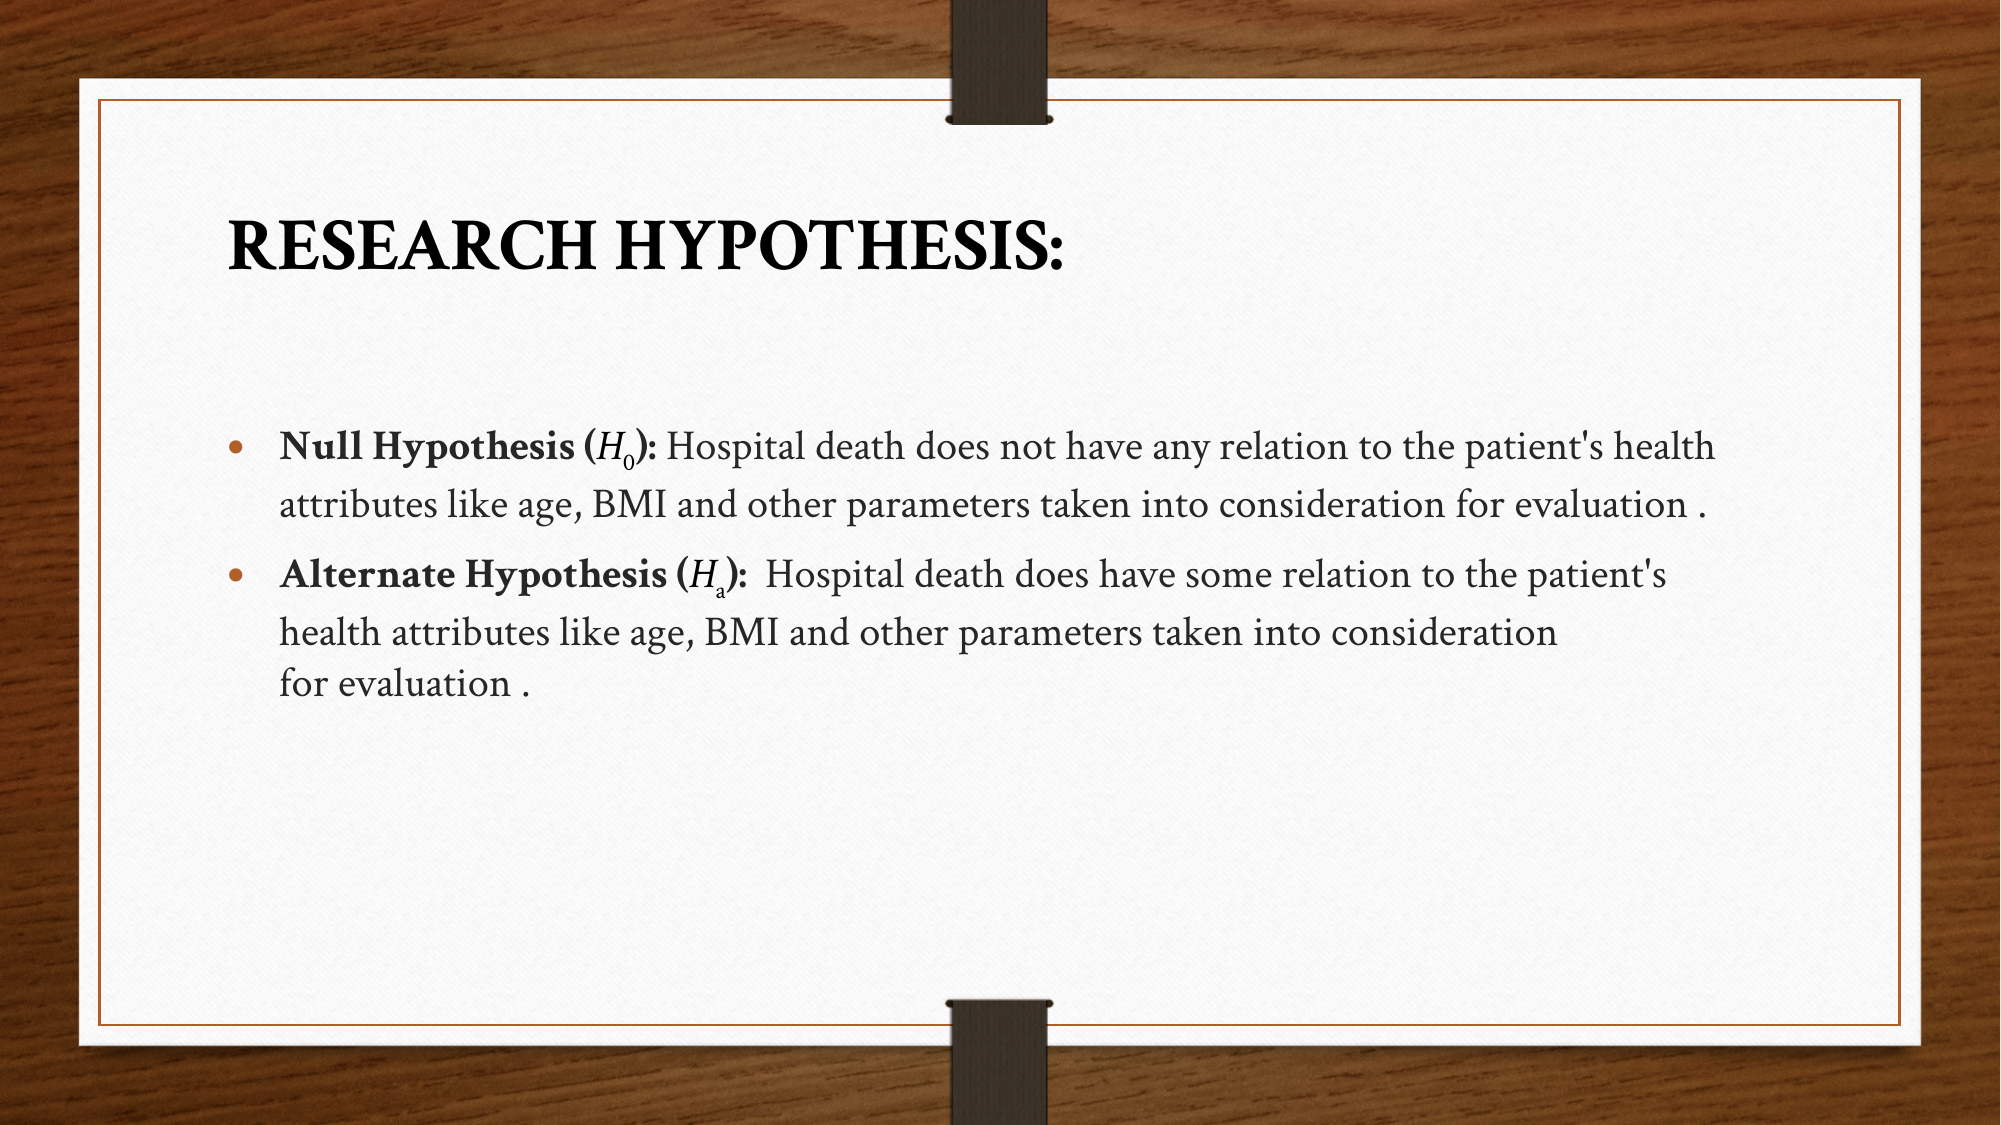

# RESEARCH HYPOTHESIS:
Null Hypothesis (H0): Hospital death does not have any relation to the patient's health attributes like age, BMI and other parameters taken into consideration for evaluation .
Alternate Hypothesis (Ha):  Hospital death does have some relation to the patient's health attributes like age, BMI and other parameters taken into consideration for evaluation .